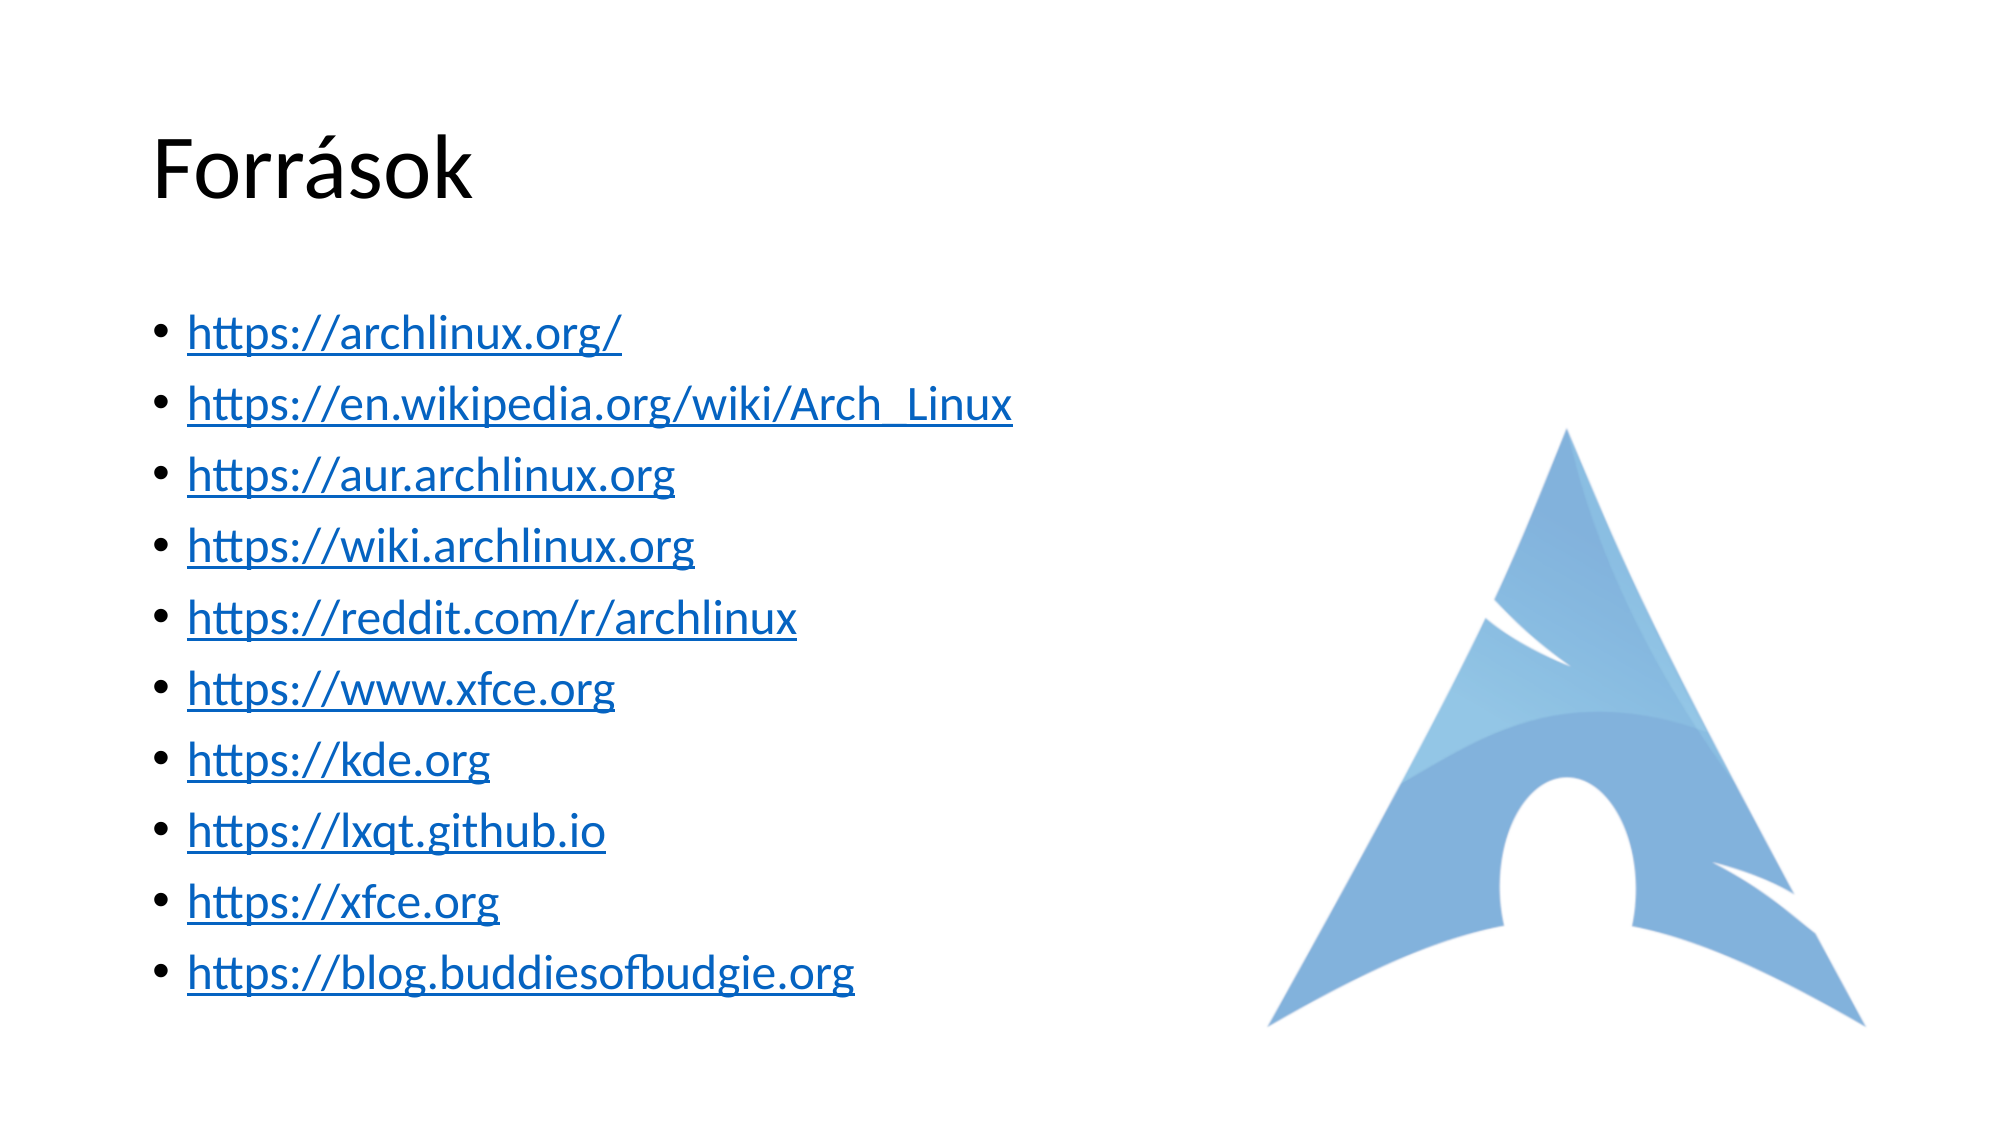

# Források
https://archlinux.org/
https://en.wikipedia.org/wiki/Arch_Linux
https://aur.archlinux.org
https://wiki.archlinux.org
https://reddit.com/r/archlinux
https://www.xfce.org
https://kde.org
https://lxqt.github.io
https://xfce.org
https://blog.buddiesofbudgie.org